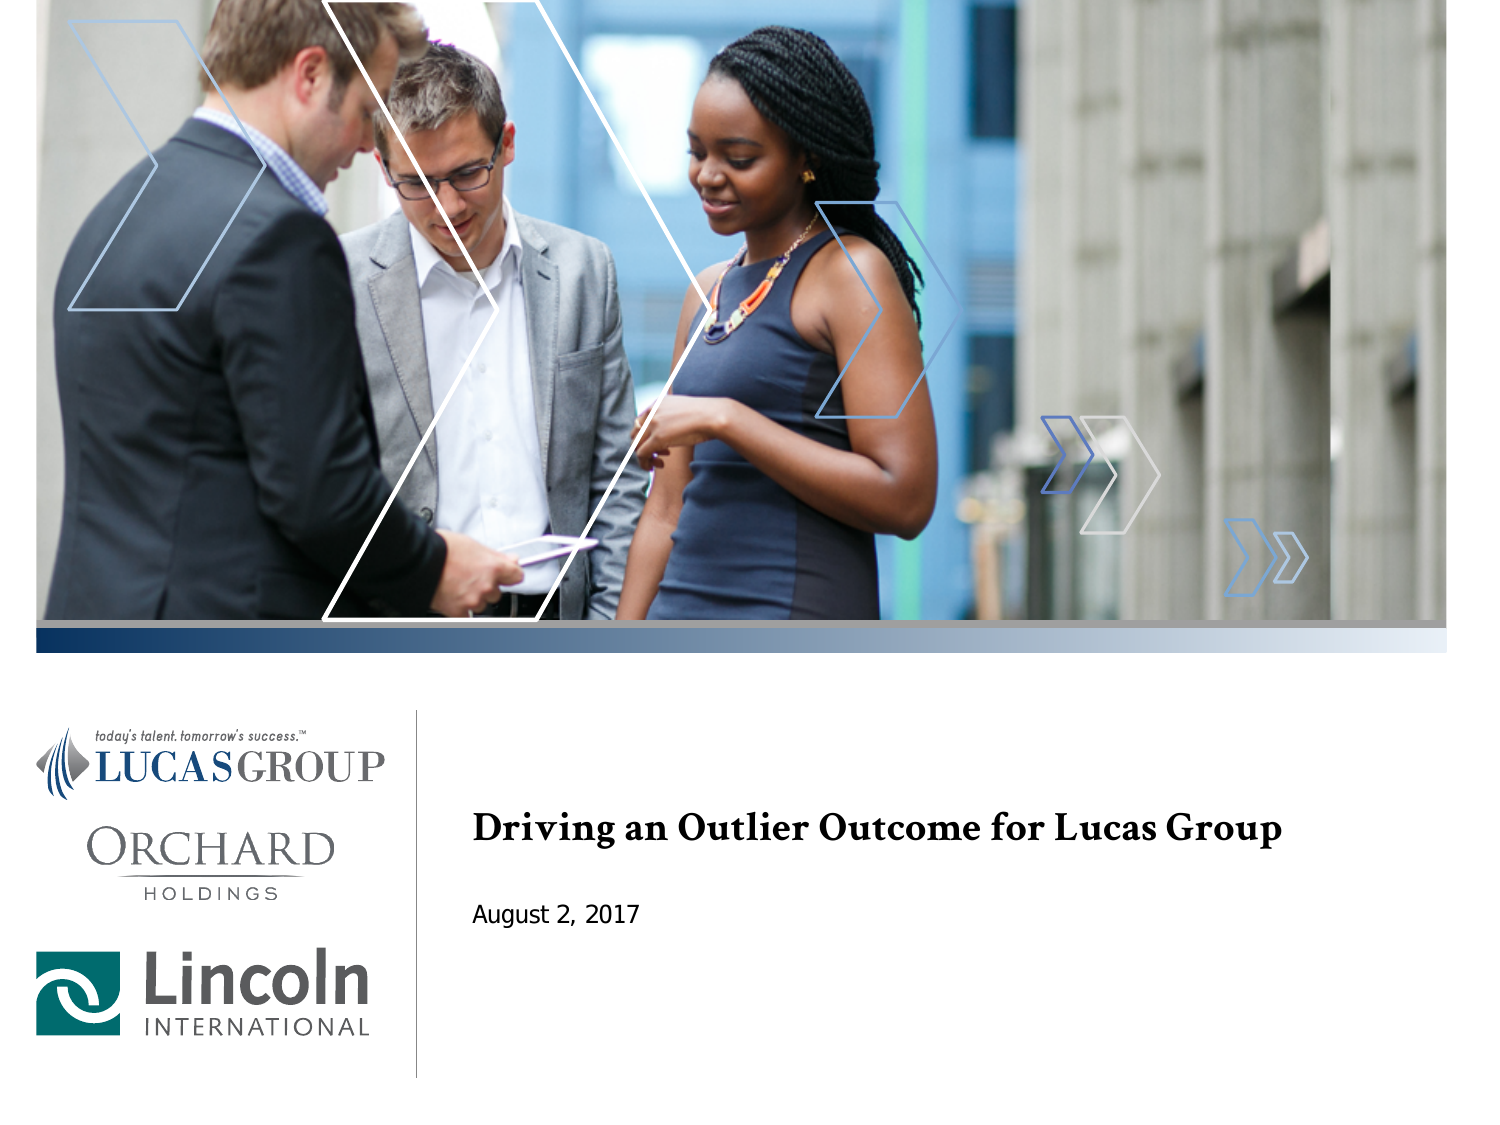

# Driving an Outlier Outcome for Lucas Group
August 2, 2017